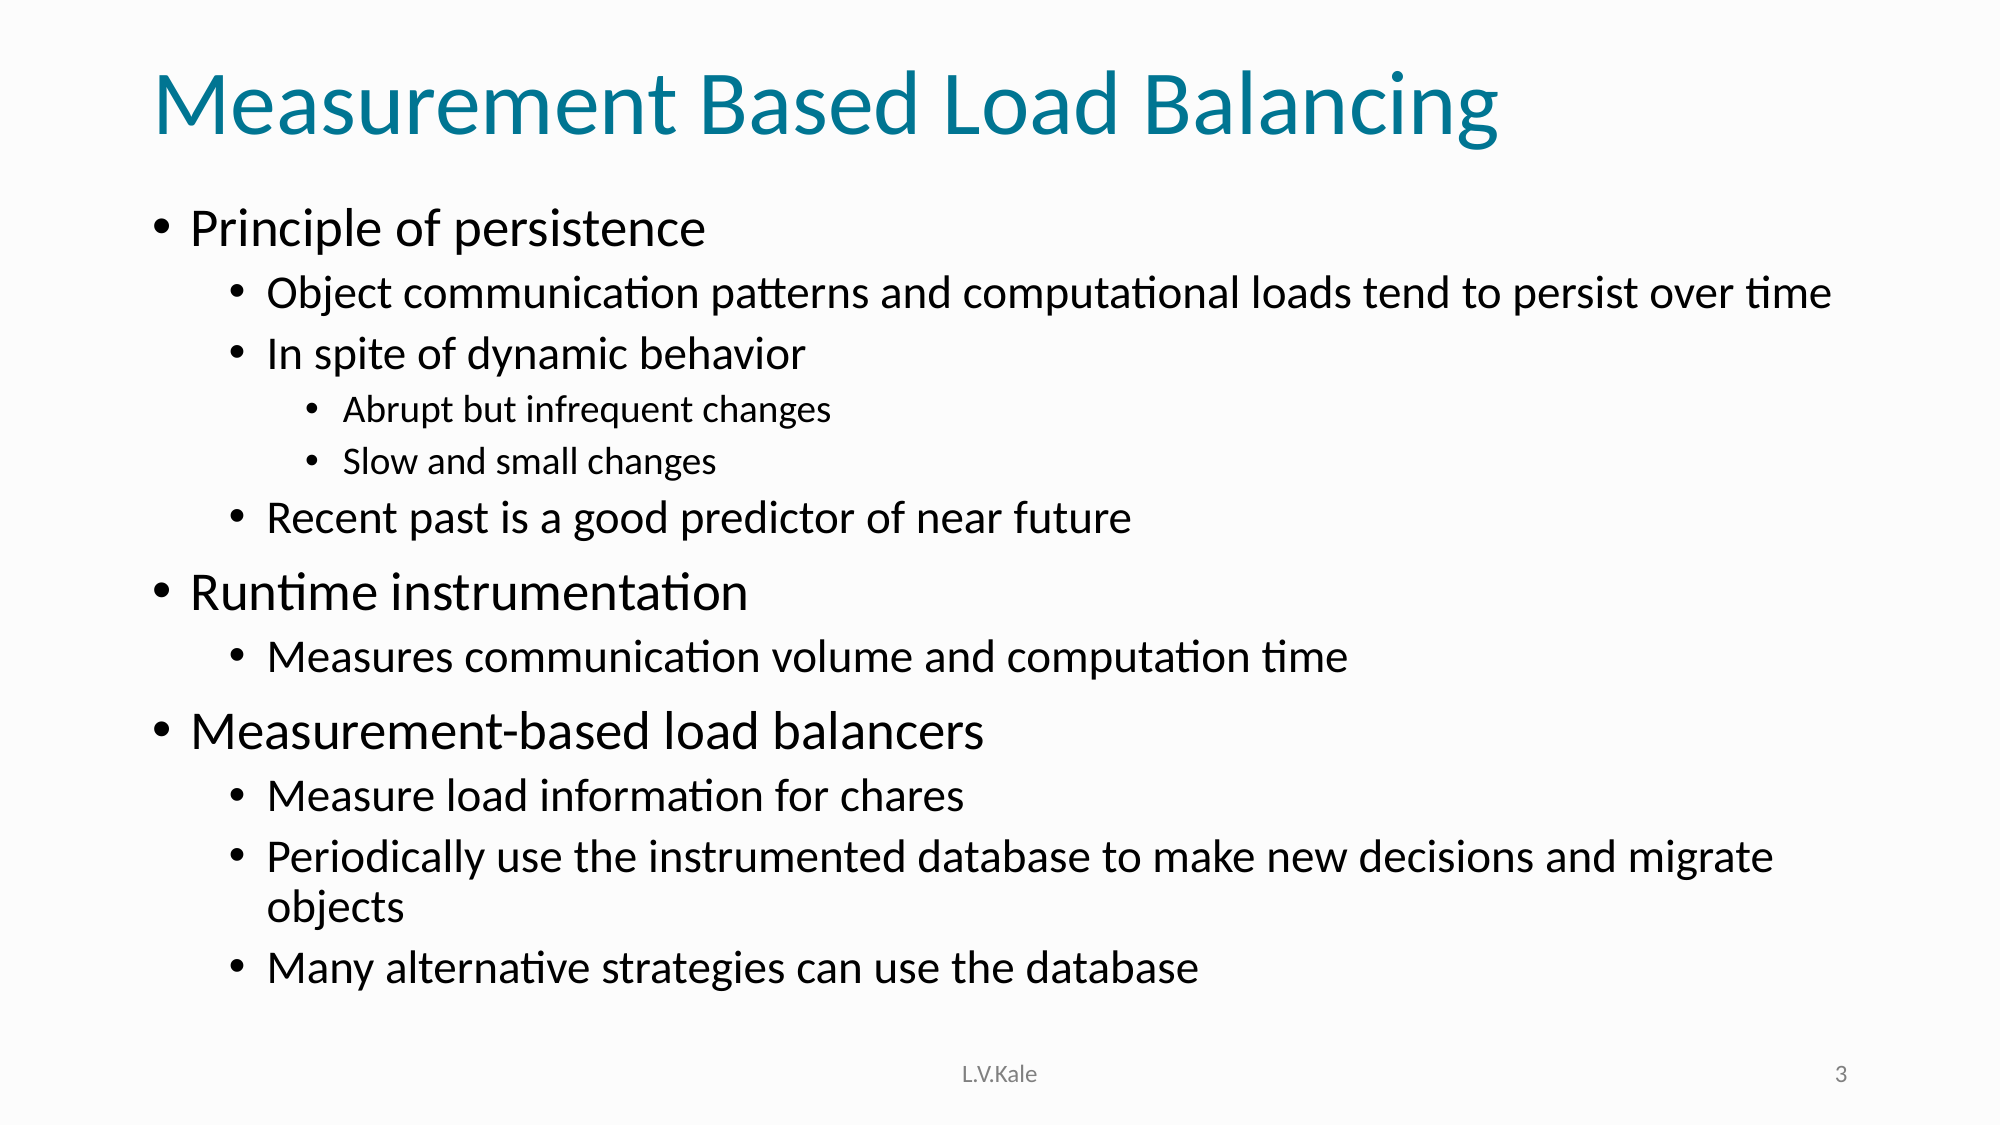

# Measurement Based Load Balancing
Principle of persistence
Object communication patterns and computational loads tend to persist over time
In spite of dynamic behavior
Abrupt but infrequent changes
Slow and small changes
Recent past is a good predictor of near future
Runtime instrumentation
Measures communication volume and computation time
Measurement-based load balancers
Measure load information for chares
Periodically use the instrumented database to make new decisions and migrate objects
Many alternative strategies can use the database
L.V.Kale
3